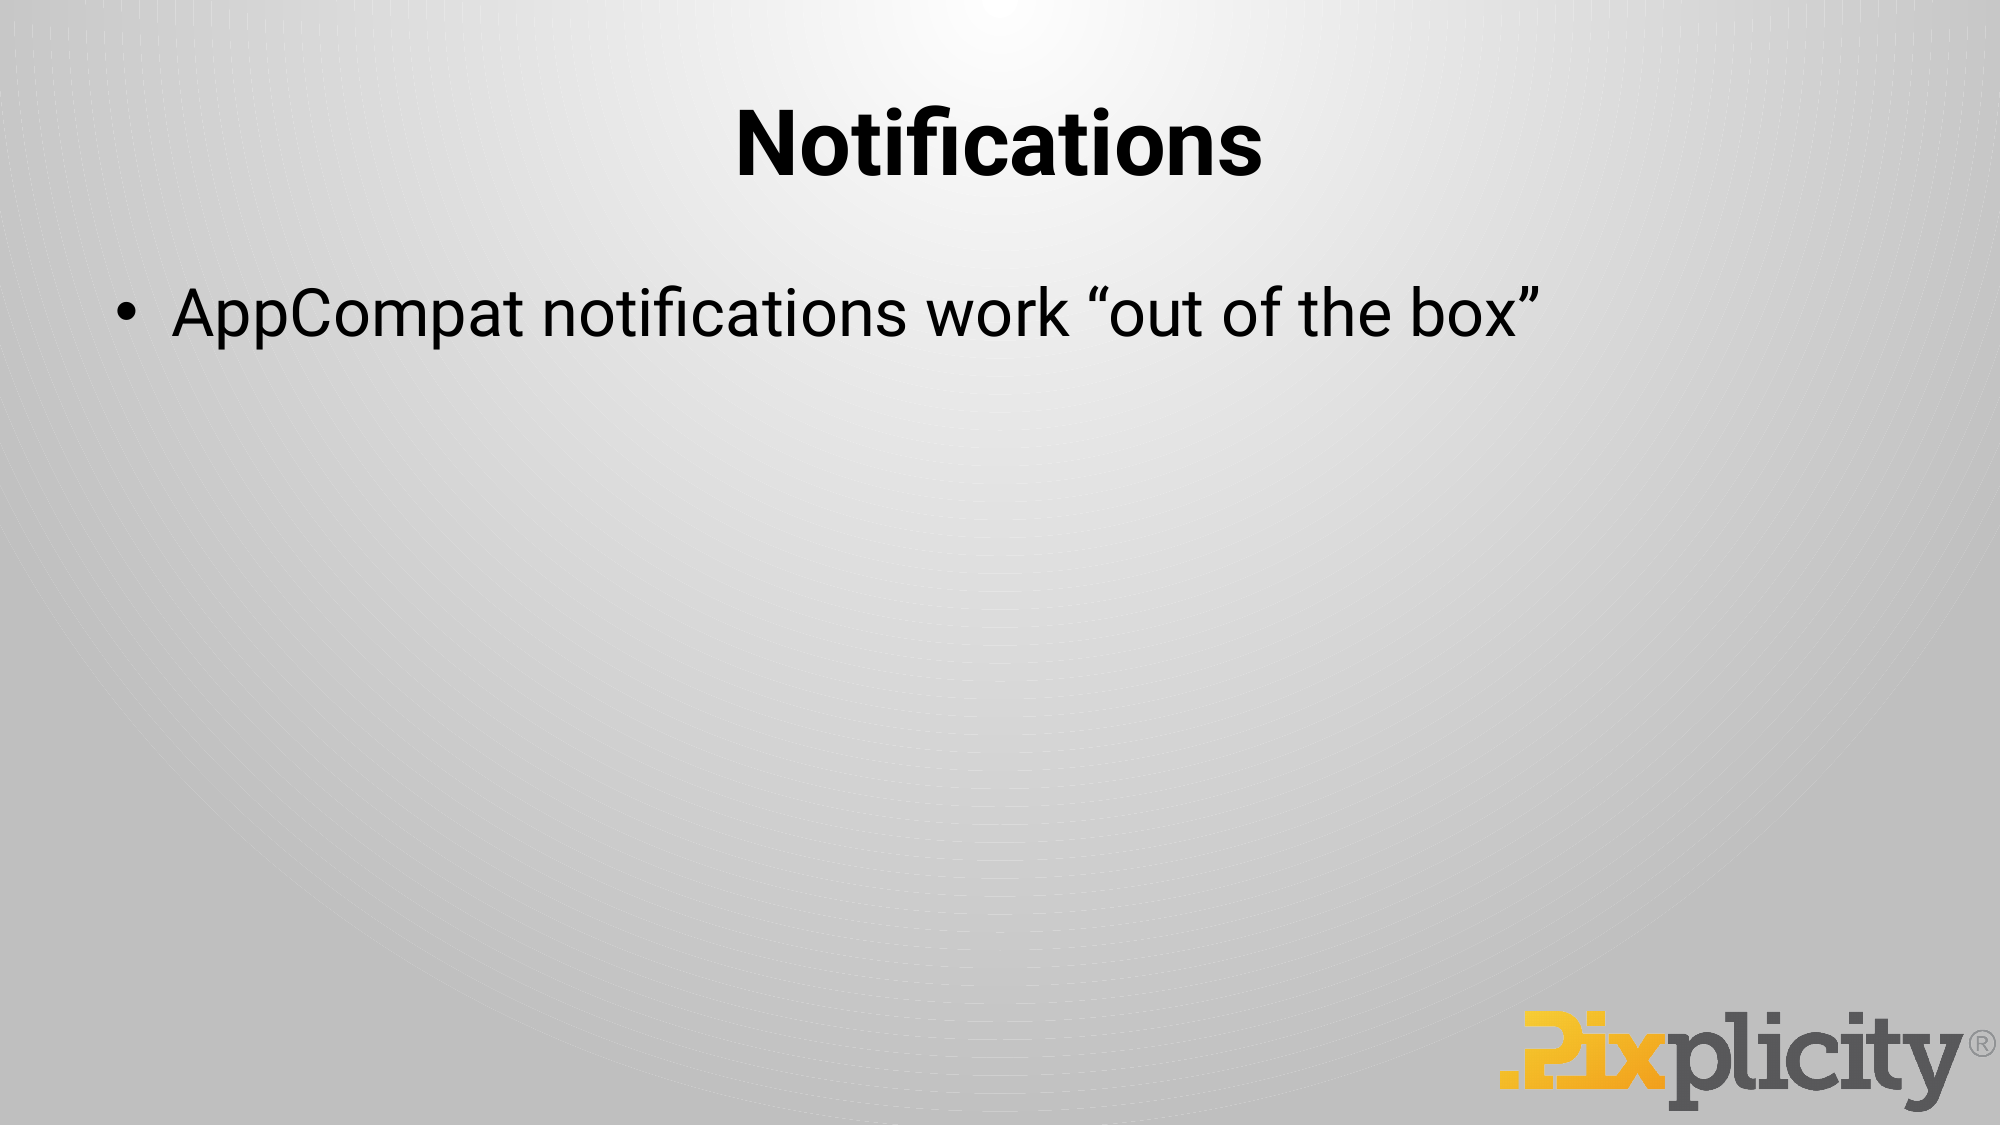

# Notifications
AppCompat notifications work “out of the box”